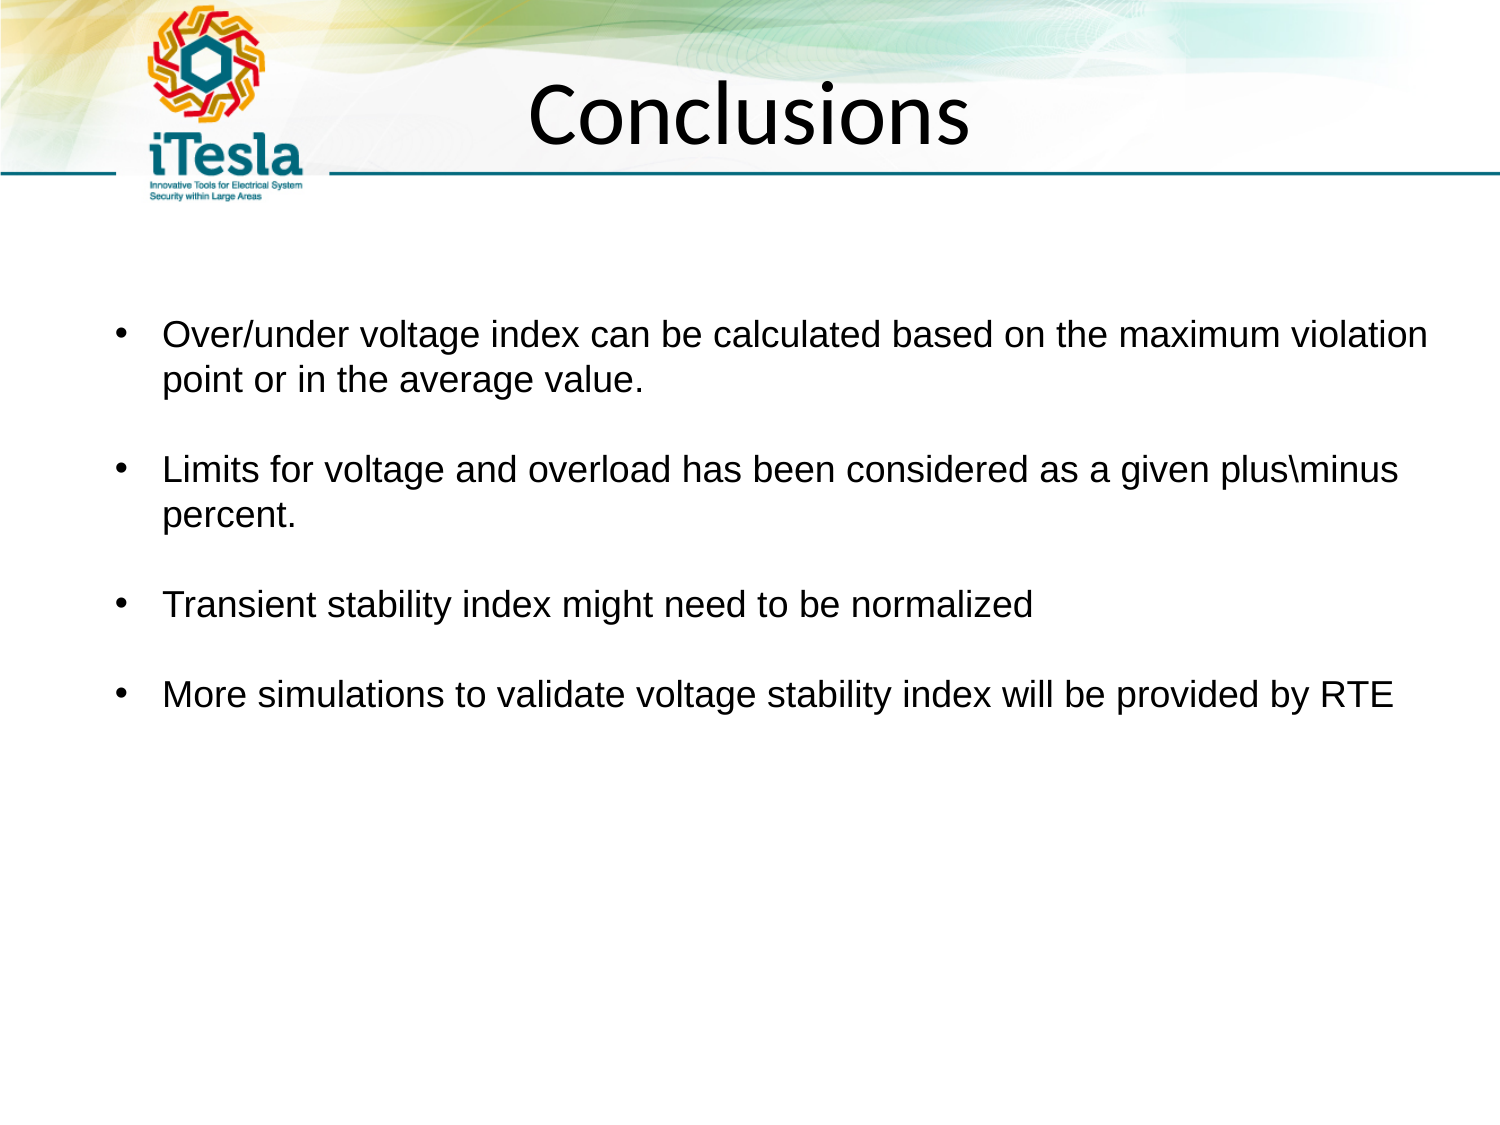

# Conclusions
Over/under voltage index can be calculated based on the maximum violation point or in the average value.

Limits for voltage and overload has been considered as a given plus\minus percent.

Transient stability index might need to be normalized

More simulations to validate voltage stability index will be provided by RTE